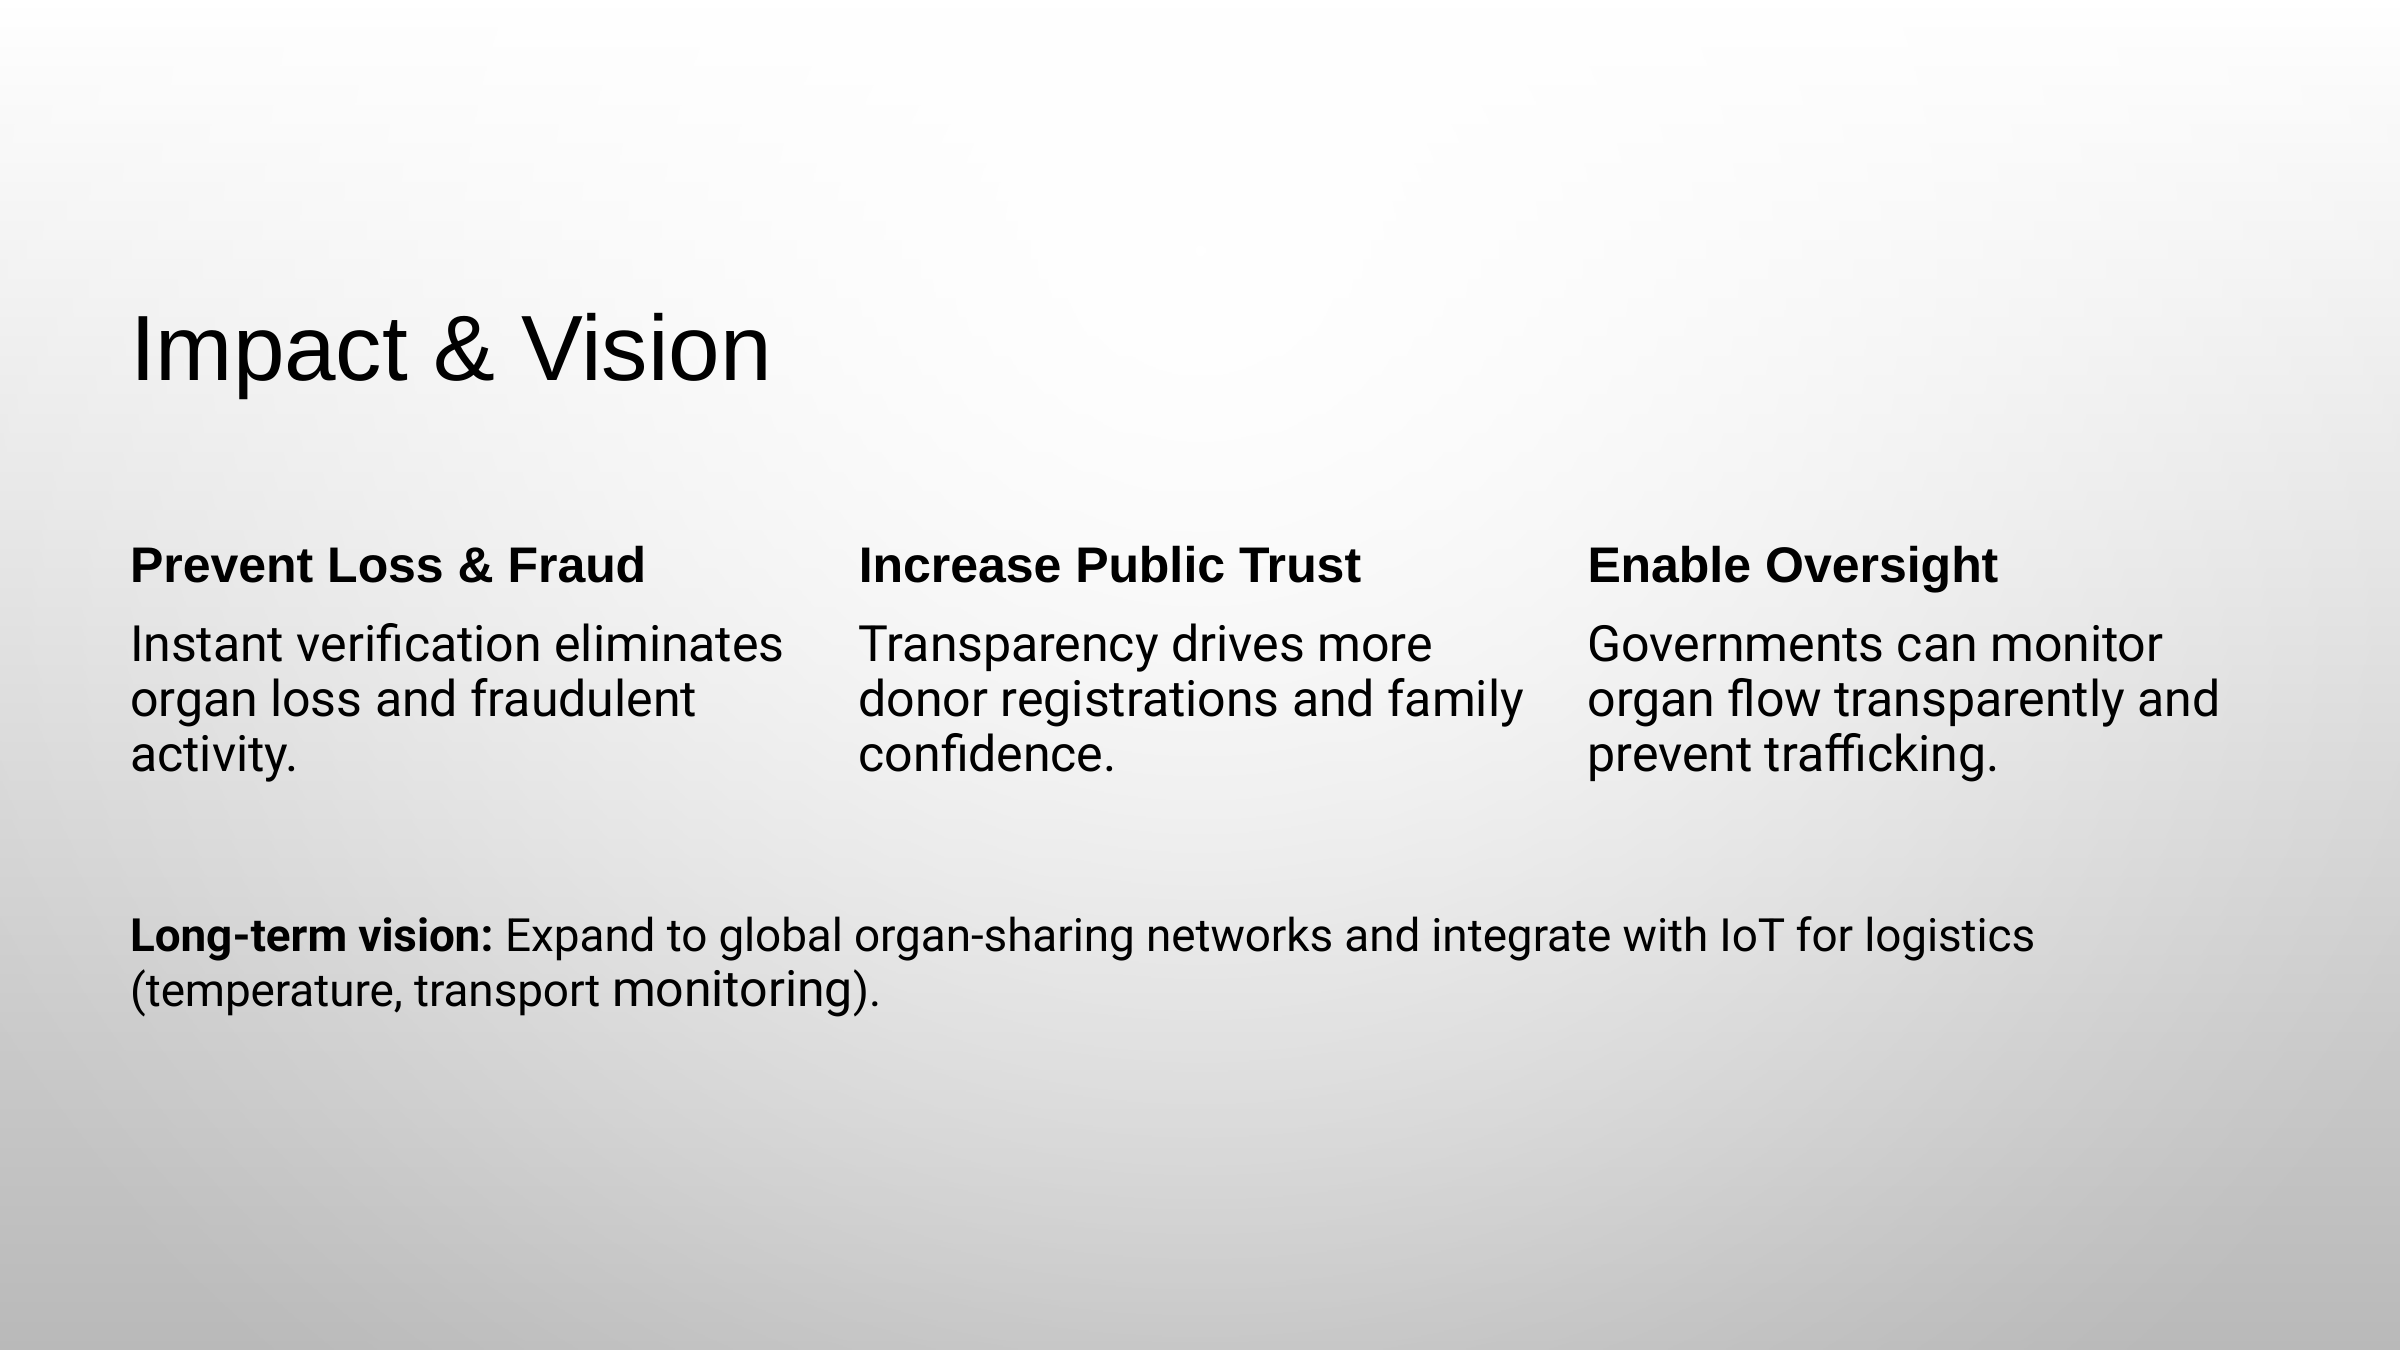

Impact & Vision
Prevent Loss & Fraud
Increase Public Trust
Enable Oversight
Instant verification eliminates organ loss and fraudulent activity.
Transparency drives more donor registrations and family confidence.
Governments can monitor organ flow transparently and prevent trafficking.
Long-term vision: Expand to global organ-sharing networks and integrate with IoT for logistics (temperature, transport monitoring).